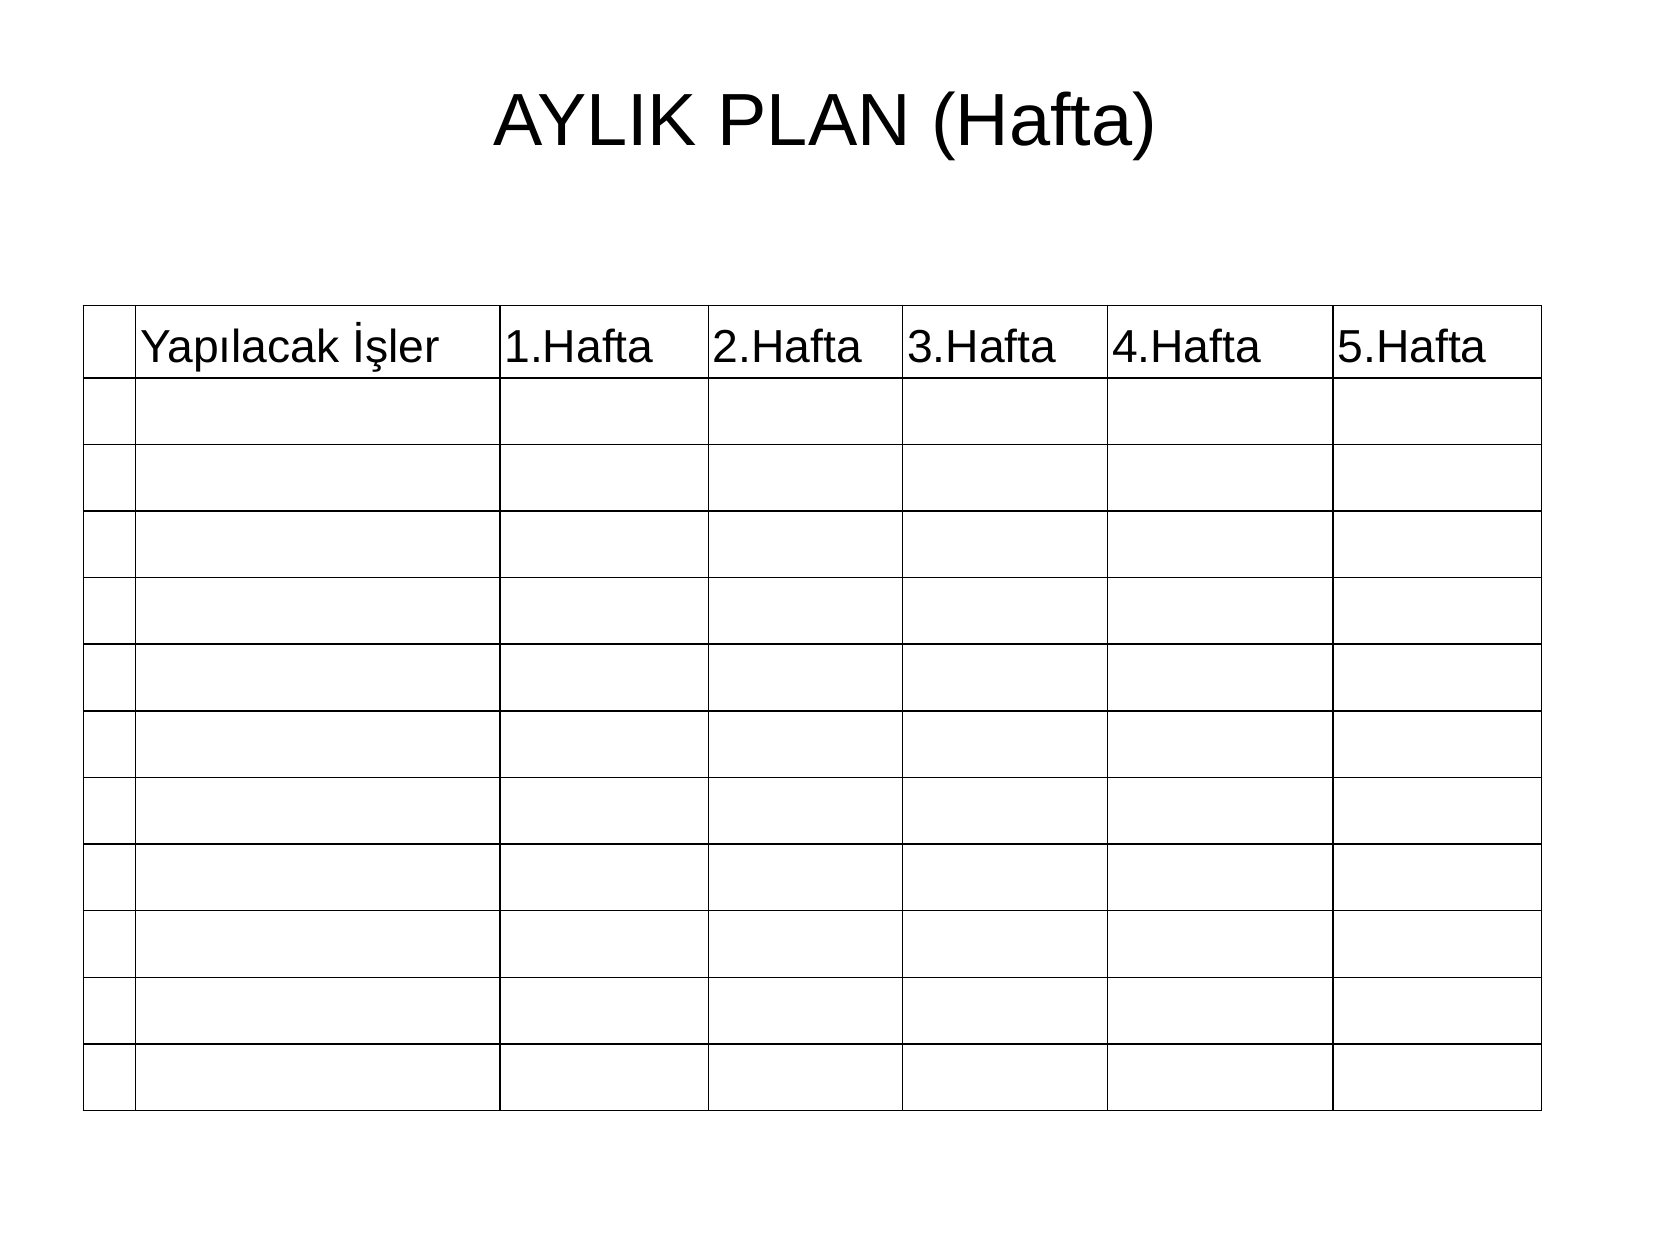

# AYLIK PLAN (Hafta)
|  | Yapılacak İşler | 1.Hafta | 2.Hafta | 3.Hafta | 4.Hafta | 5.Hafta |
| --- | --- | --- | --- | --- | --- | --- |
|  |  |  |  |  |  |  |
|  |  |  |  |  |  |  |
|  |  |  |  |  |  |  |
|  |  |  |  |  |  |  |
|  |  |  |  |  |  |  |
|  |  |  |  |  |  |  |
|  |  |  |  |  |  |  |
|  |  |  |  |  |  |  |
|  |  |  |  |  |  |  |
|  |  |  |  |  |  |  |
|  |  |  |  |  |  |  |